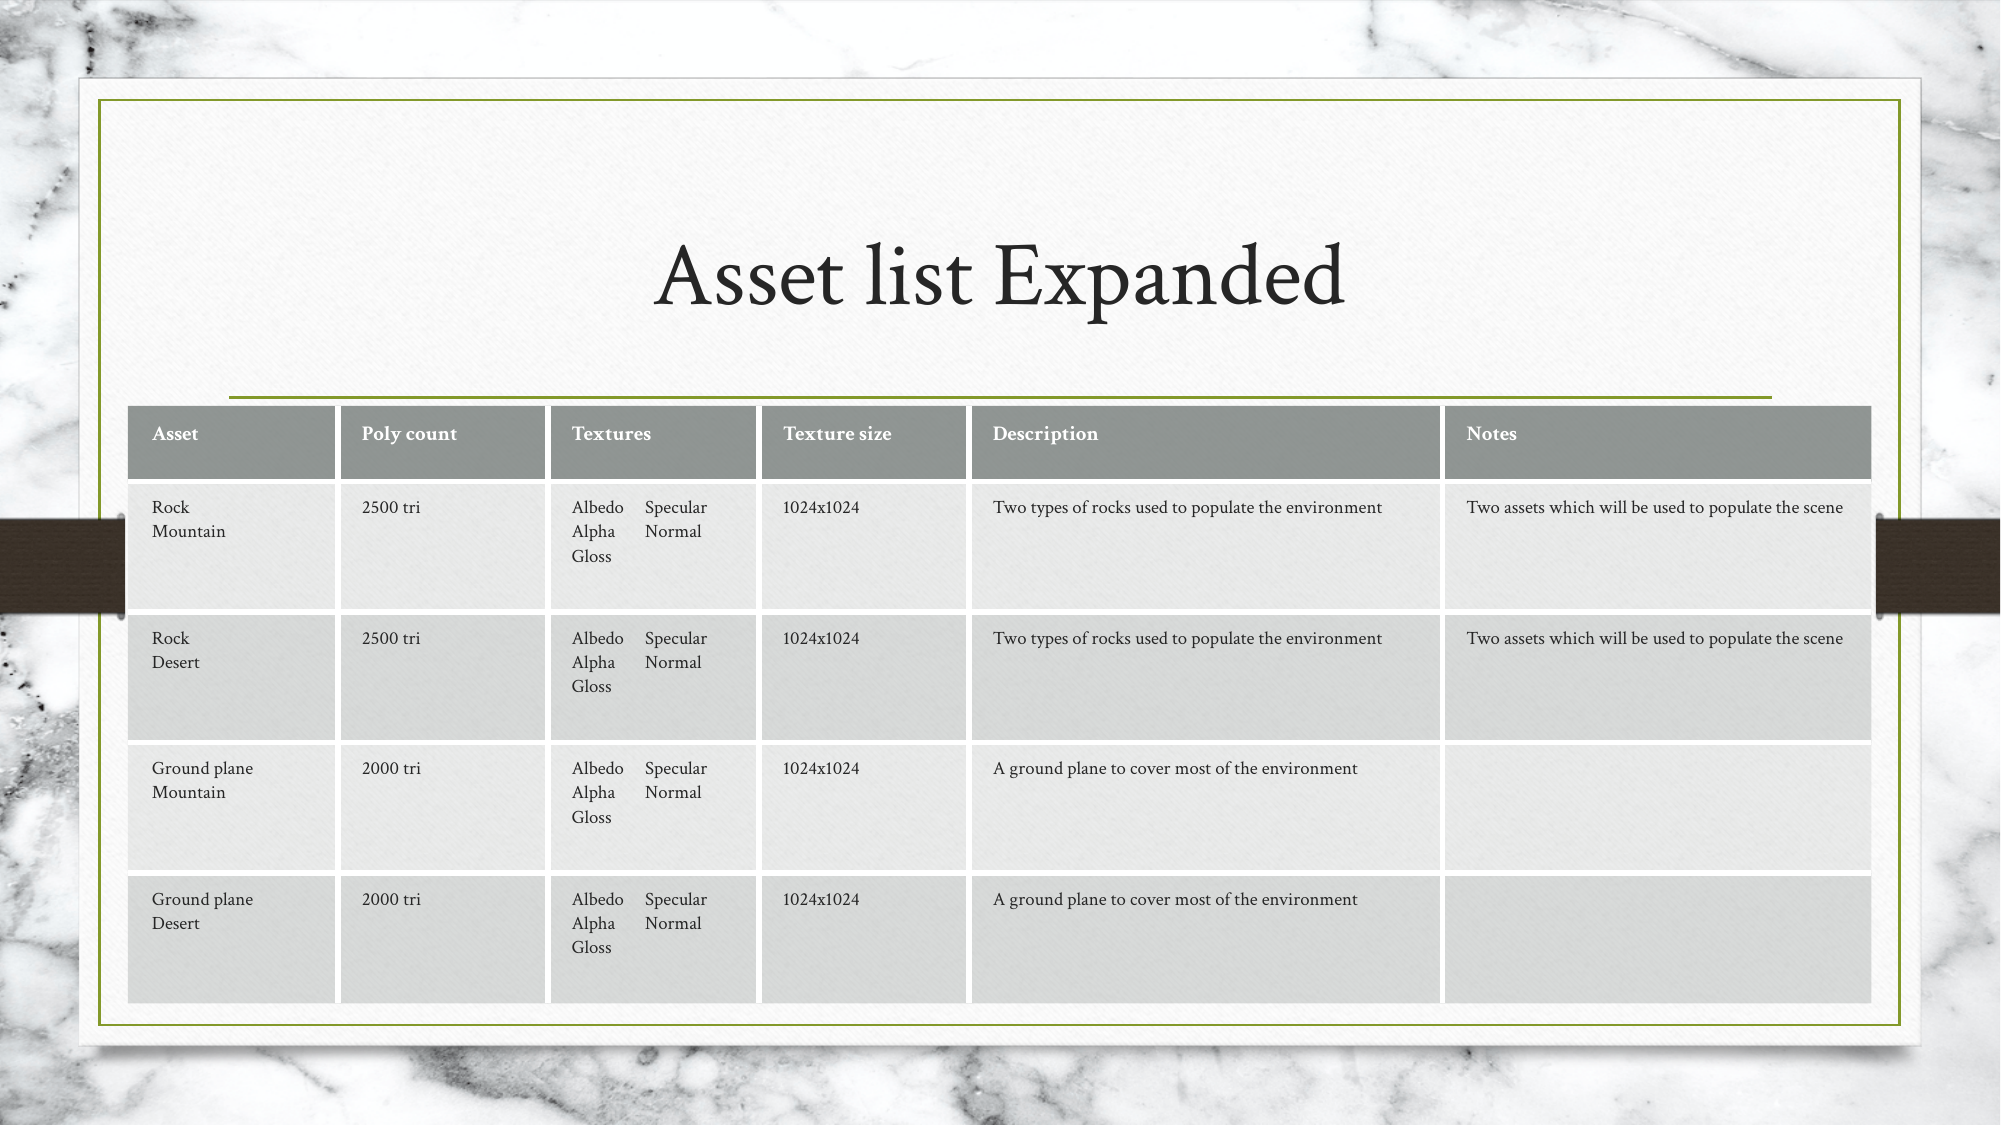

# Asset list Expanded
| Asset | Poly count | Textures | Texture size | Description | Notes |
| --- | --- | --- | --- | --- | --- |
| Rock Mountain | 2500 tri | Albedo Specular Alpha Normal Gloss | 1024x1024 | Two types of rocks used to populate the environment | Two assets which will be used to populate the scene |
| Rock Desert | 2500 tri | Albedo Specular Alpha Normal Gloss | 1024x1024 | Two types of rocks used to populate the environment | Two assets which will be used to populate the scene |
| Ground plane Mountain | 2000 tri | Albedo Specular Alpha Normal Gloss | 1024x1024 | A ground plane to cover most of the environment |  |
| Ground plane Desert | 2000 tri | Albedo Specular Alpha Normal Gloss | 1024x1024 | A ground plane to cover most of the environment |  |